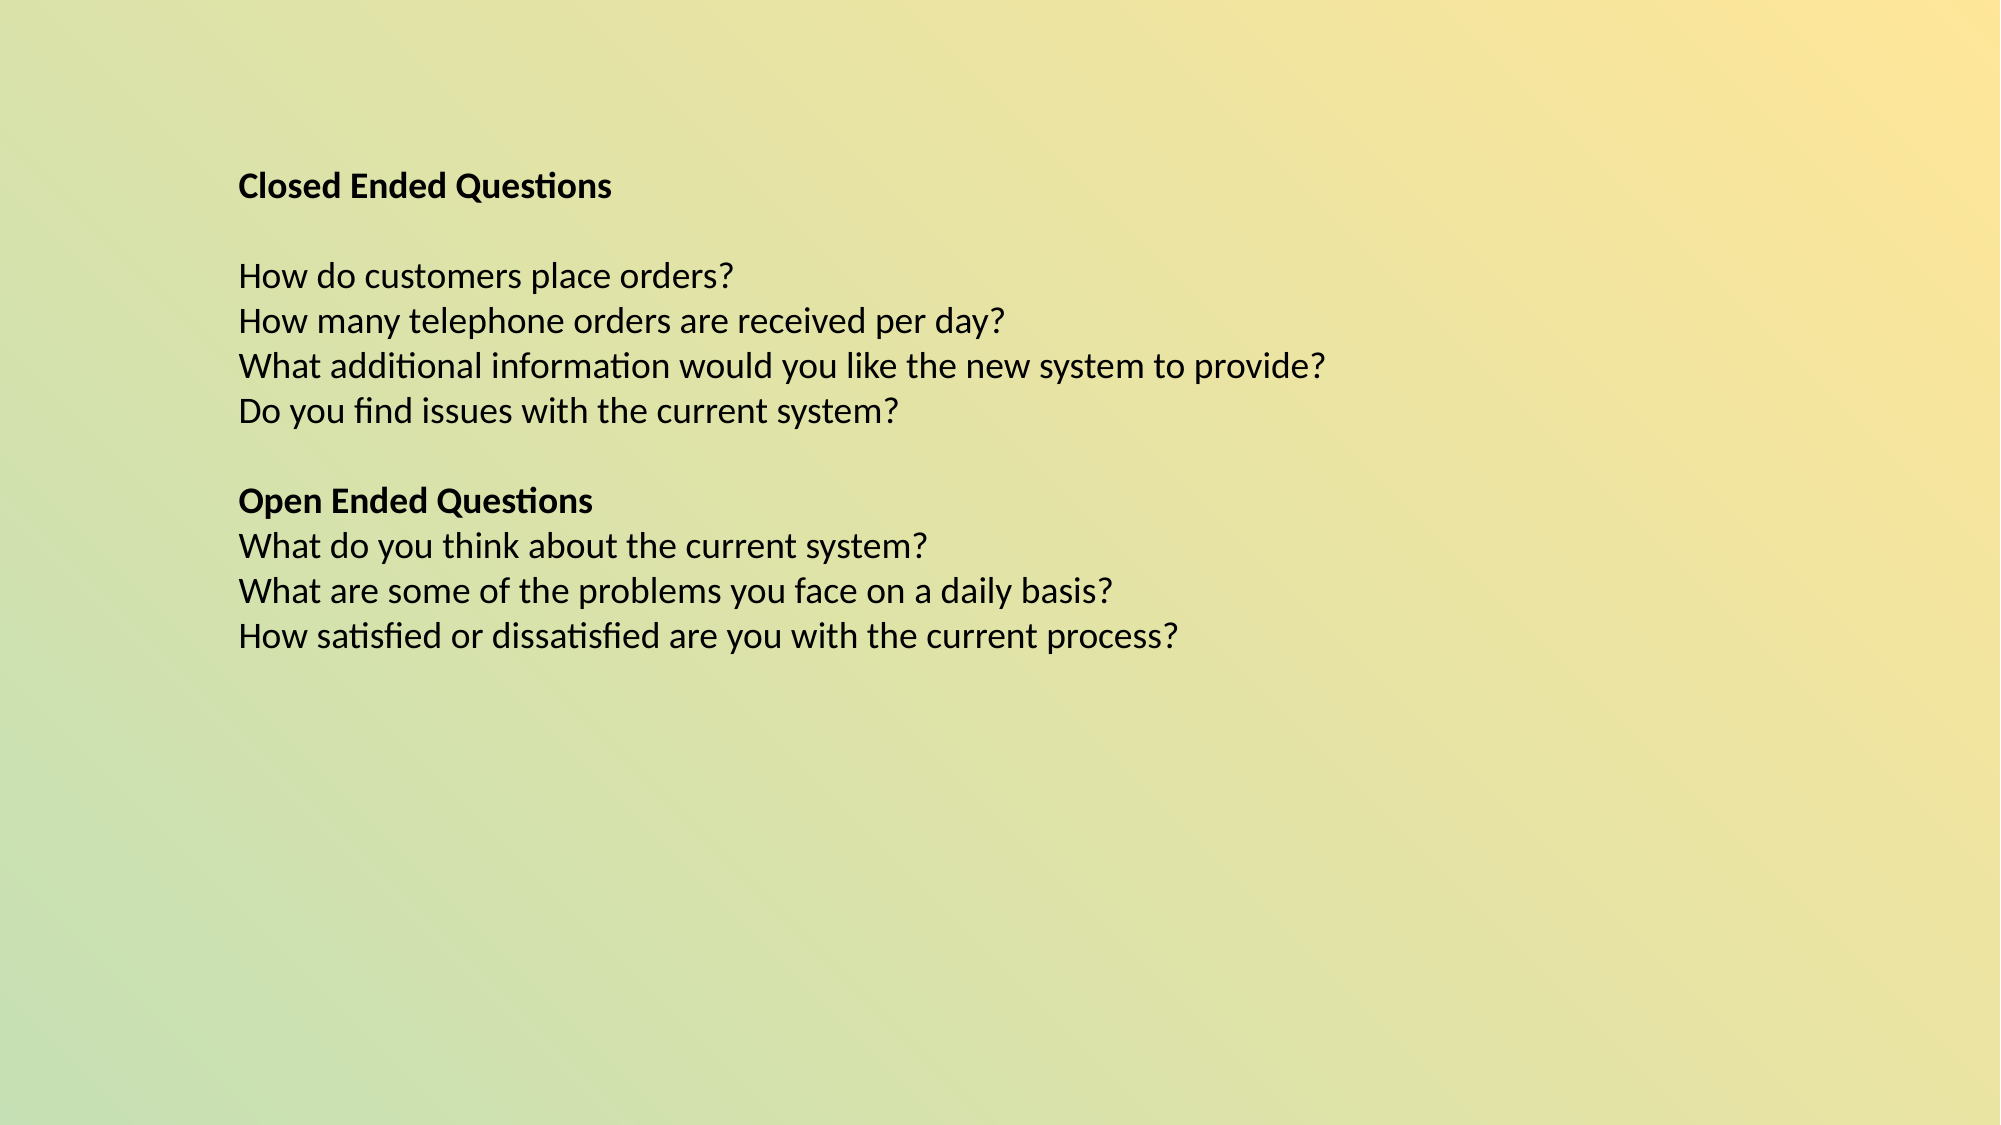

Closed Ended Questions

How do customers place orders?
How many telephone orders are received per day?
What additional information would you like the new system to provide?
Do you find issues with the current system?

Open Ended Questions
What do you think about the current system?
What are some of the problems you face on a daily basis?
How satisfied or dissatisfied are you with the current process?